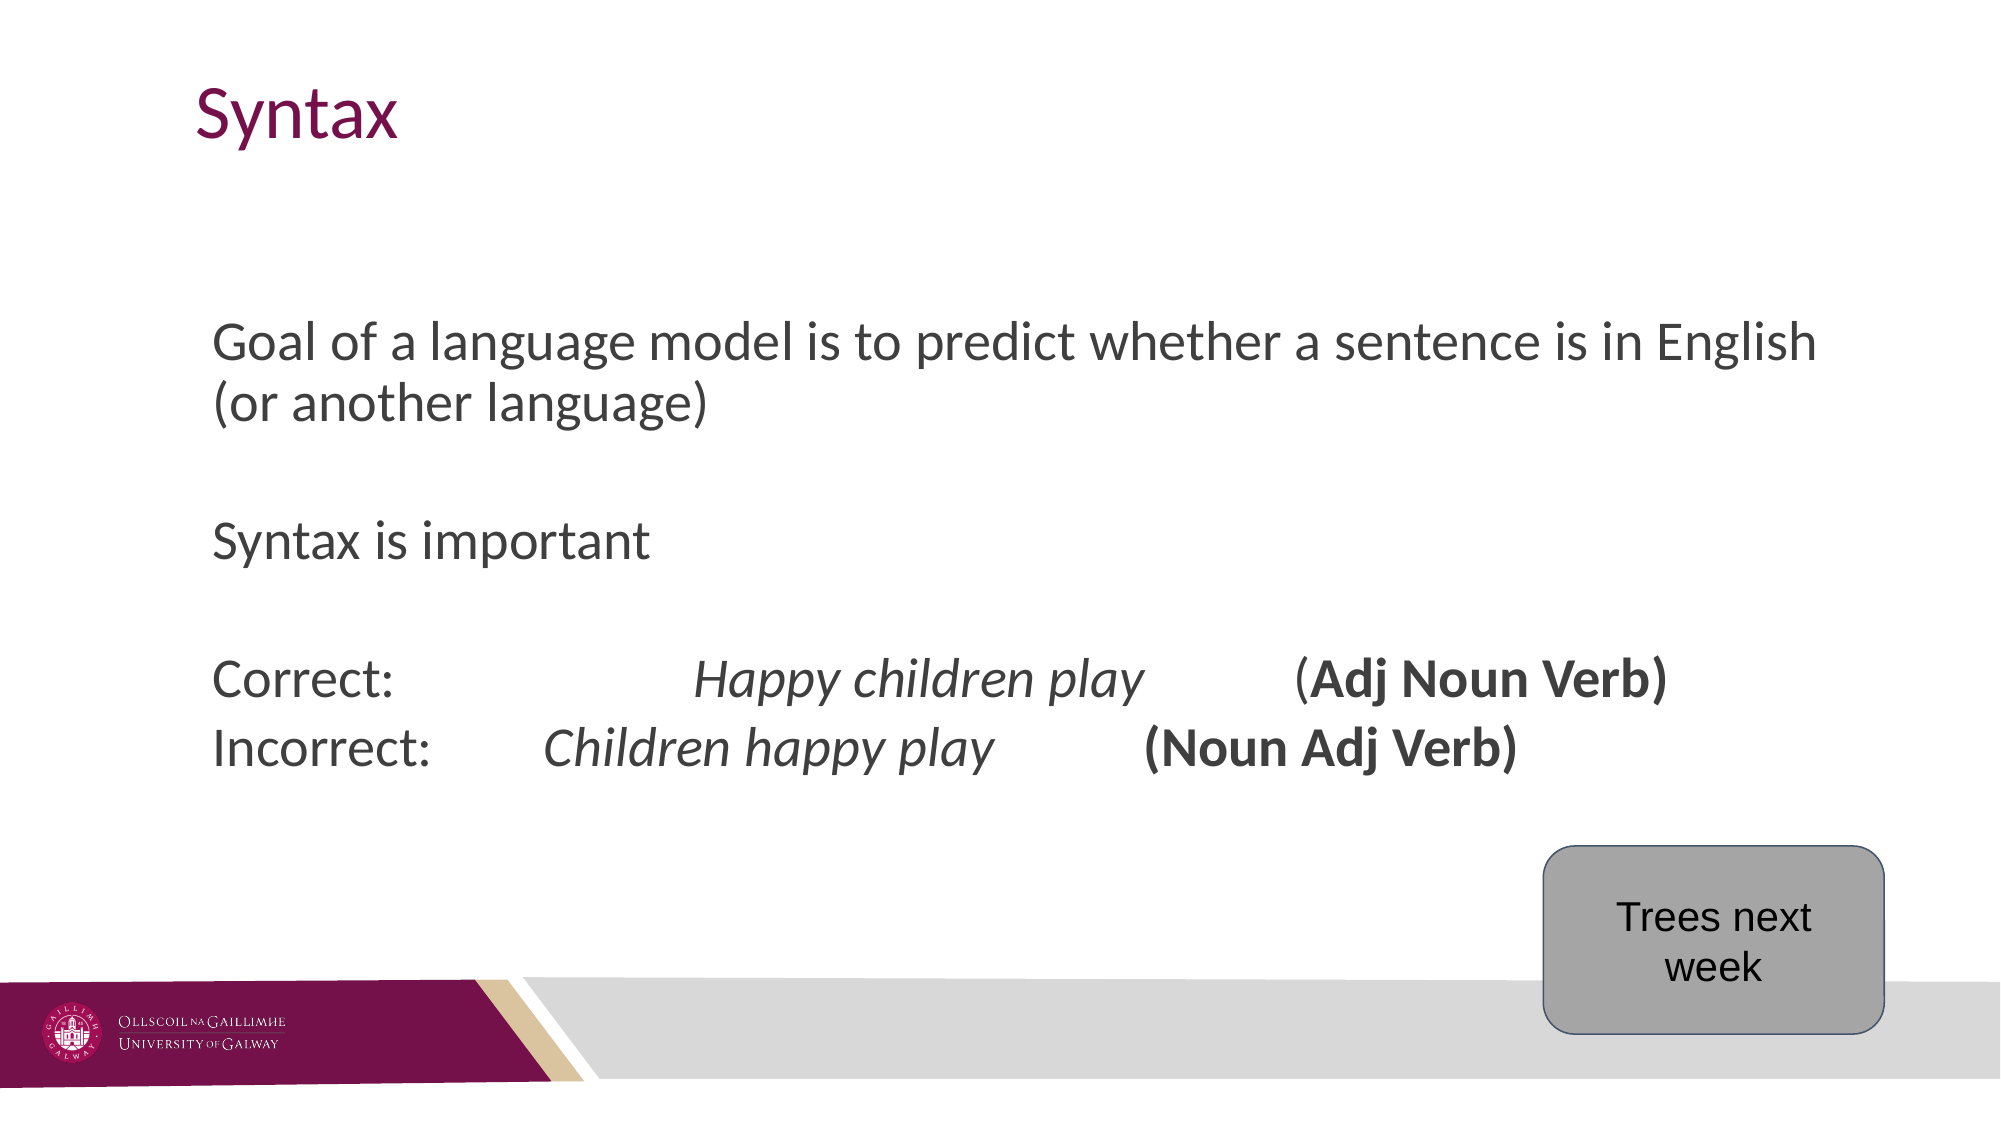

# Syntax
Goal of a language model is to predict whether a sentence is in English (or another language)

Syntax is important

Correct:		Happy children play	(Adj Noun Verb)
Incorrect:	Children happy play	(Noun Adj Verb)
Trees next week